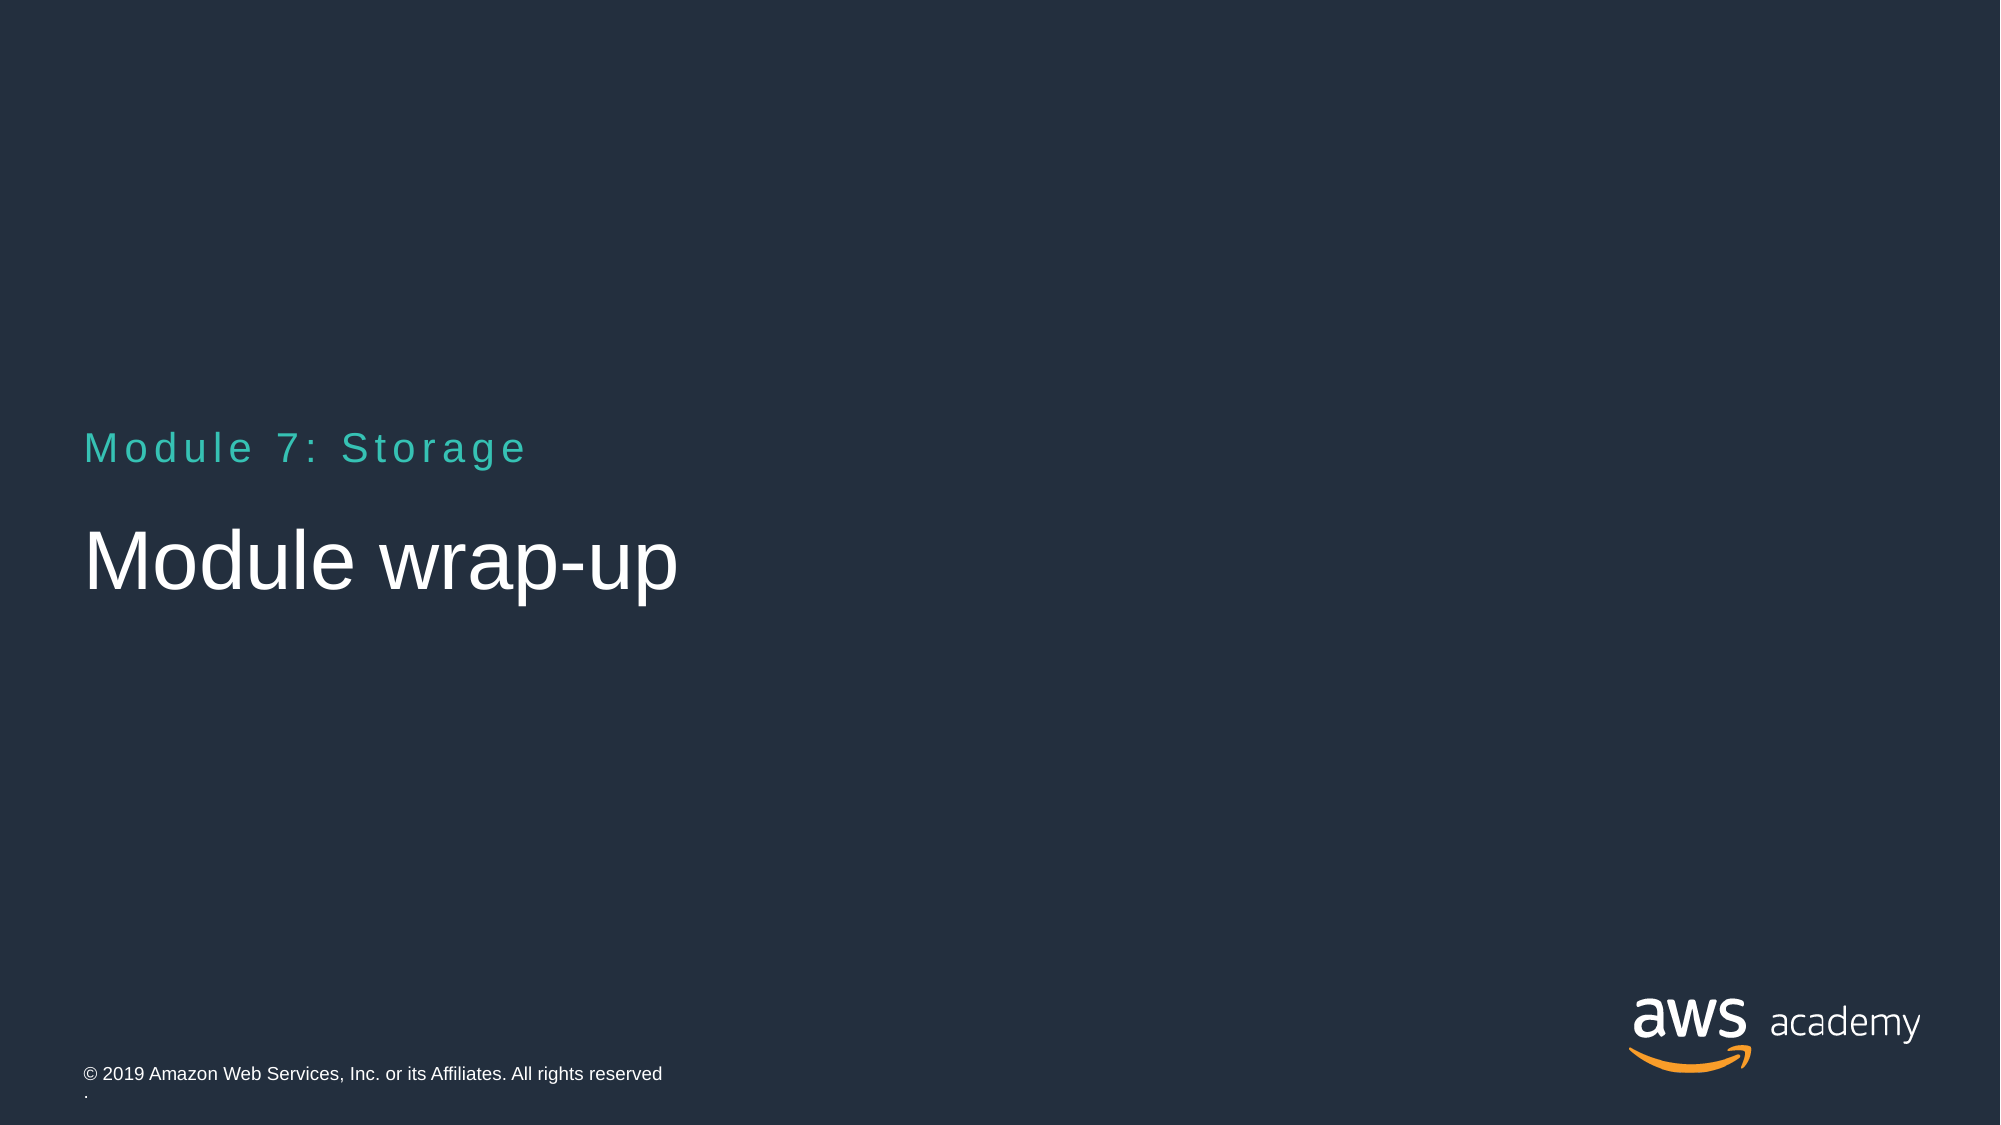

Module 7: Storage
# Module wrap-up
© 2019 Amazon Web Services, Inc. or its Affiliates. All rights reserved.